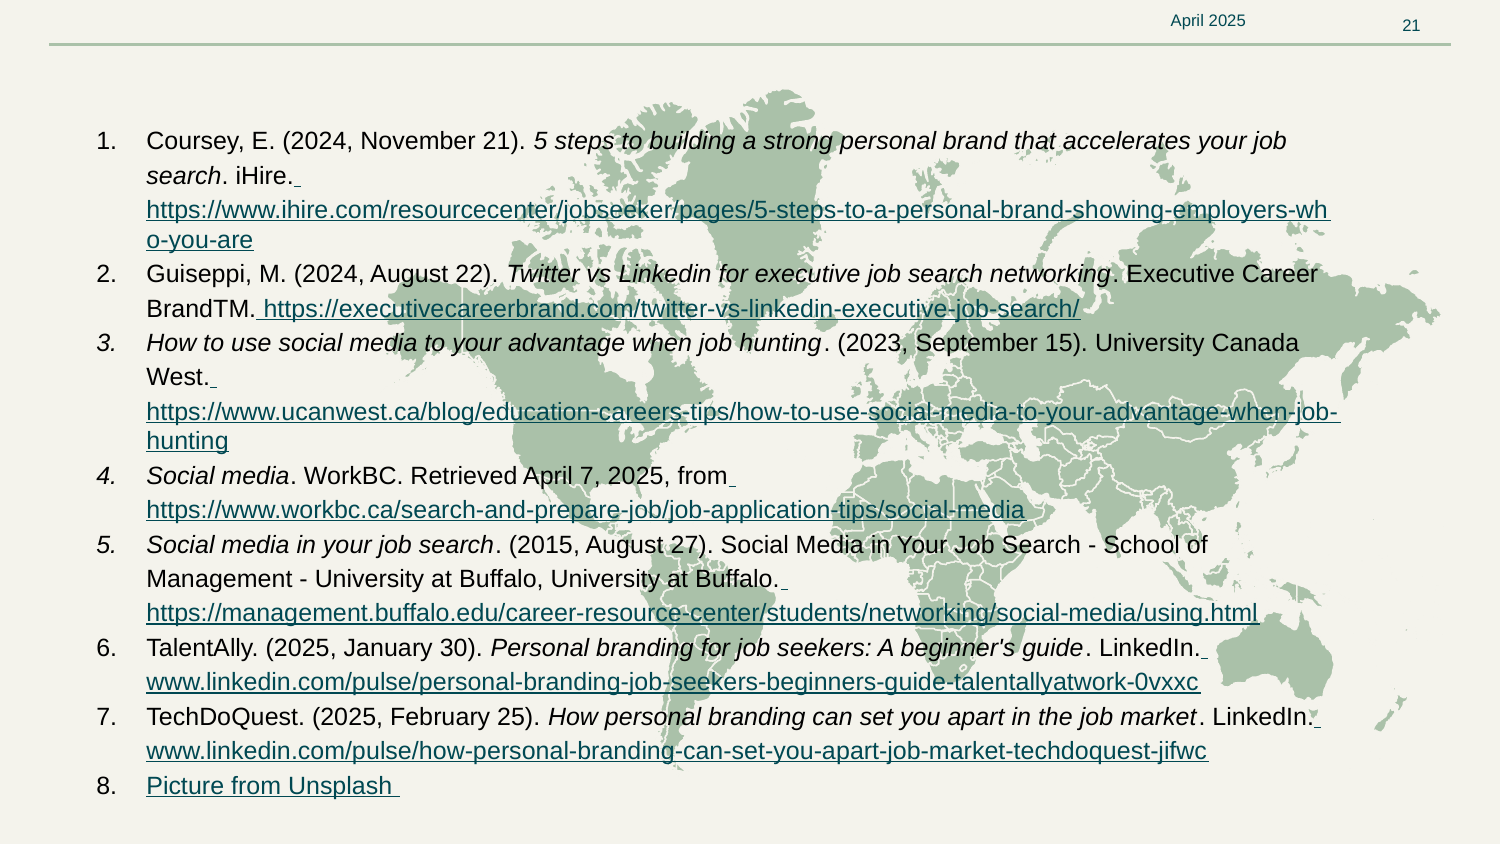

April 2025
21
Coursey, E. (2024, November 21). 5 steps to building a strong personal brand that accelerates your job search. iHire. https://www.ihire.com/resourcecenter/jobseeker/pages/5-steps-to-a-personal-brand-showing-employers-who-you-are
Guiseppi, M. (2024, August 22). Twitter vs Linkedin for executive job search networking. Executive Career BrandTM. https://executivecareerbrand.com/twitter-vs-linkedin-executive-job-search/
How to use social media to your advantage when job hunting. (2023, September 15). University Canada West. https://www.ucanwest.ca/blog/education-careers-tips/how-to-use-social-media-to-your-advantage-when-job-hunting
Social media. WorkBC. Retrieved April 7, 2025, from https://www.workbc.ca/search-and-prepare-job/job-application-tips/social-media
Social media in your job search. (2015, August 27). Social Media in Your Job Search - School of Management - University at Buffalo, University at Buffalo. https://management.buffalo.edu/career-resource-center/students/networking/social-media/using.html
TalentAlly. (2025, January 30). Personal branding for job seekers: A beginner's guide. LinkedIn. www.linkedin.com/pulse/personal-branding-job-seekers-beginners-guide-talentallyatwork-0vxxc
TechDoQuest. (2025, February 25). How personal branding can set you apart in the job market. LinkedIn. www.linkedin.com/pulse/how-personal-branding-can-set-you-apart-job-market-techdoquest-jifwc
Picture from Unsplash
21